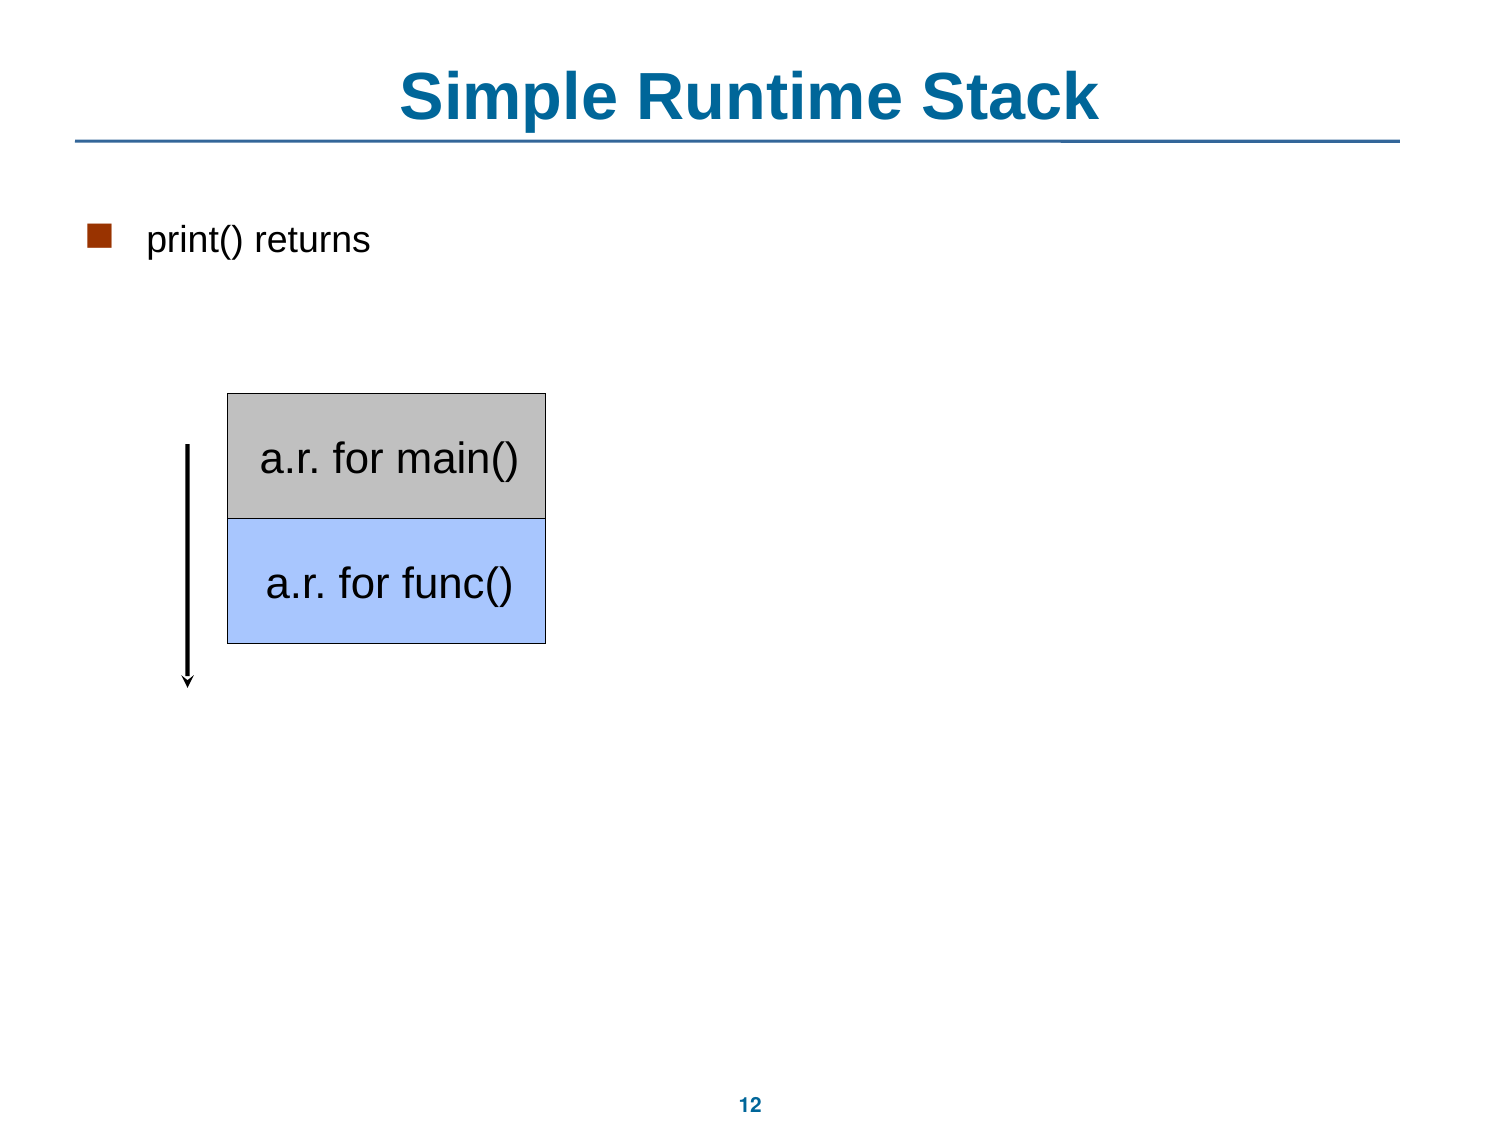

# Simple Runtime Stack
print() returns

a.r. for main()

a.r. for func()